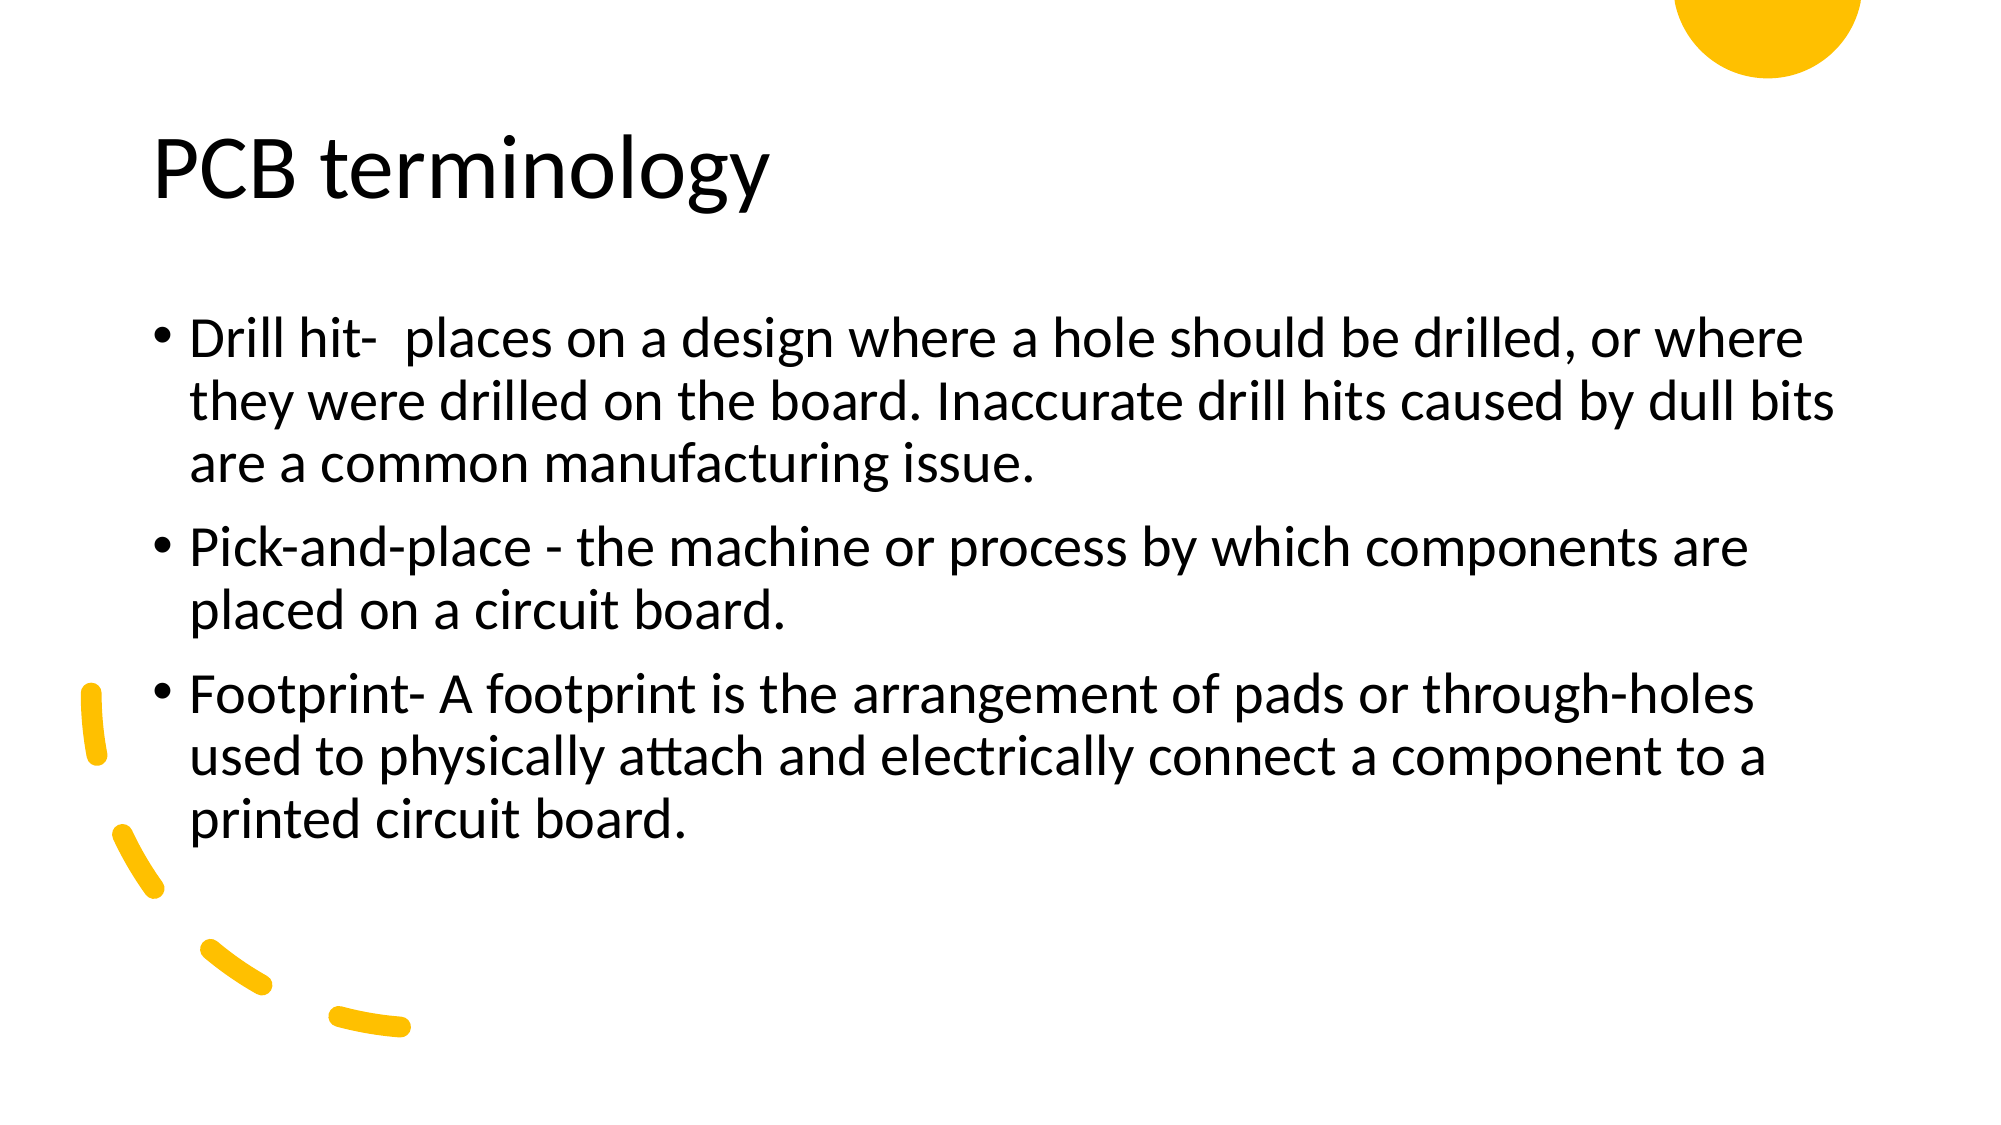

# PCB terminology
Drill hit-  places on a design where a hole should be drilled, or where they were drilled on the board. Inaccurate drill hits caused by dull bits are a common manufacturing issue.
Pick-and-place - the machine or process by which components are placed on a circuit board.
Footprint- A footprint is the arrangement of pads or through-holes used to physically attach and electrically connect a component to a printed circuit board.